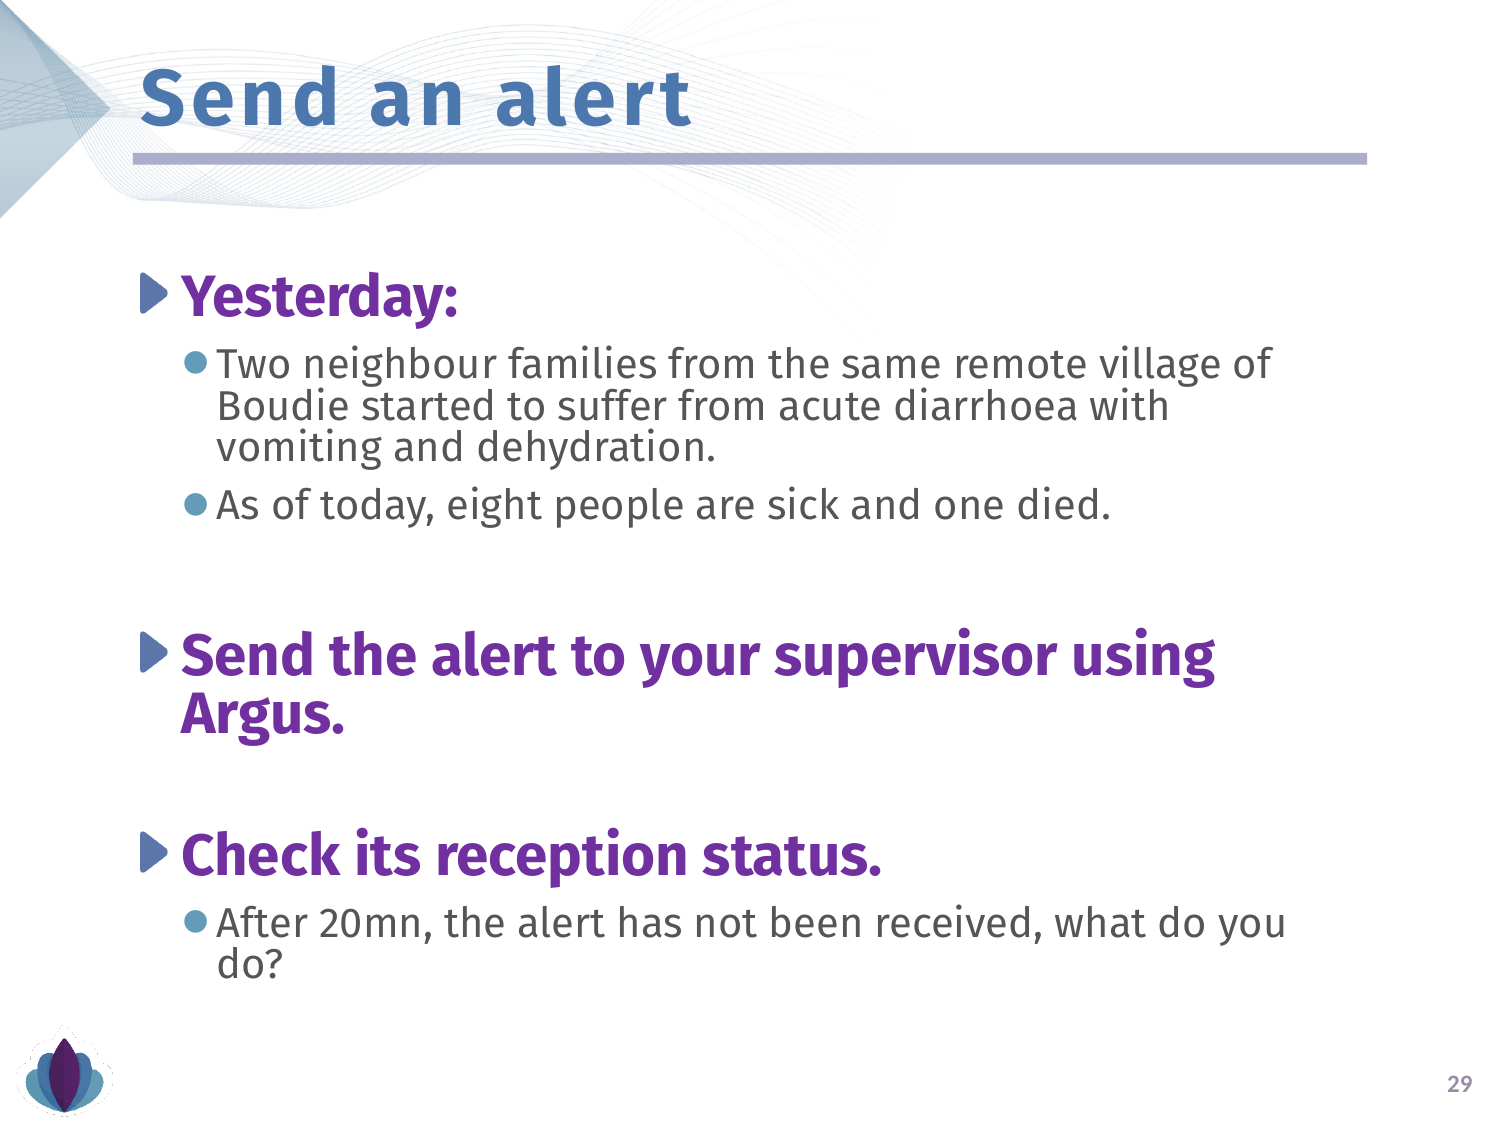

# Send an alert
Yesterday:
Two neighbour families from the same remote village of Boudie started to suffer from acute diarrhoea with vomiting and dehydration.
As of today, eight people are sick and one died.

Send the alert to your supervisor using Argus.

Check its reception status.
After 20mn, the alert has not been received, what do you do?